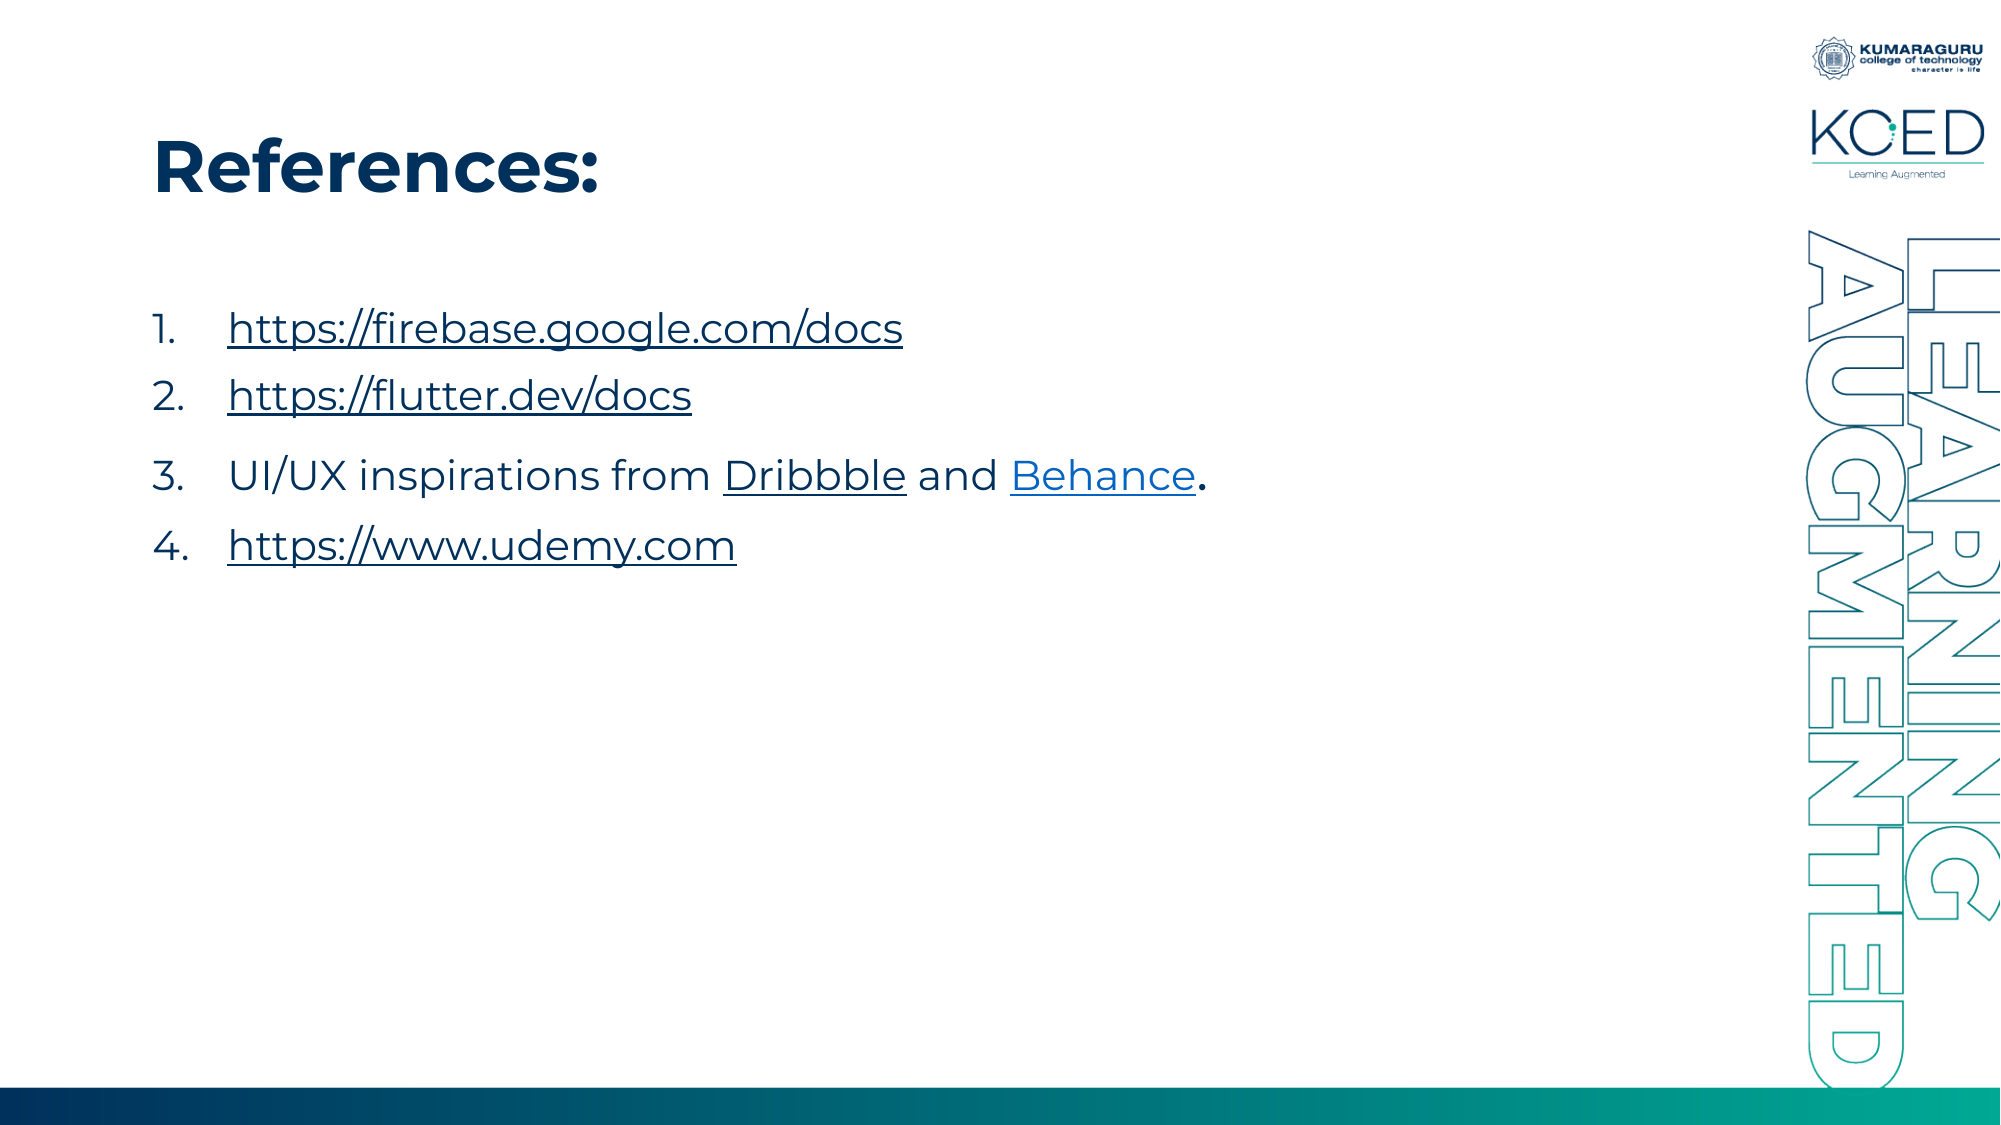

# References:
https://firebase.google.com/docs
https://flutter.dev/docs
UI/UX inspirations from Dribbble and Behance.
https://www.udemy.com